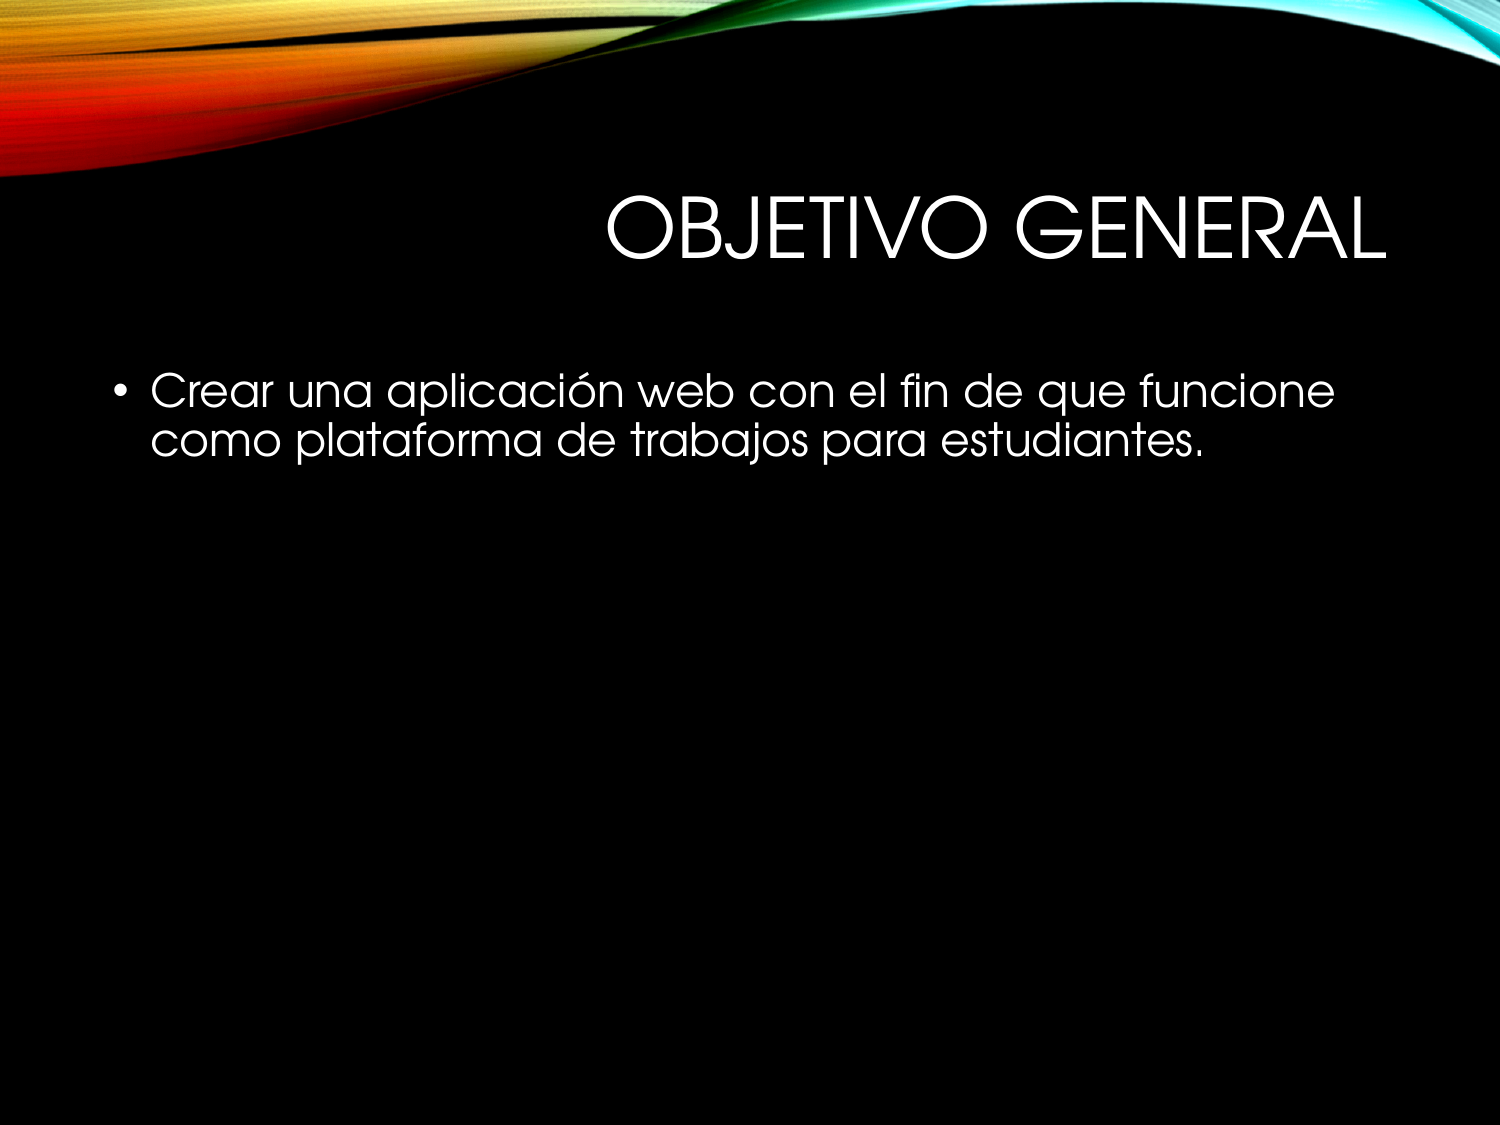

# Objetivo general
Crear una aplicación web con el fin de que funcione como plataforma de trabajos para estudiantes.